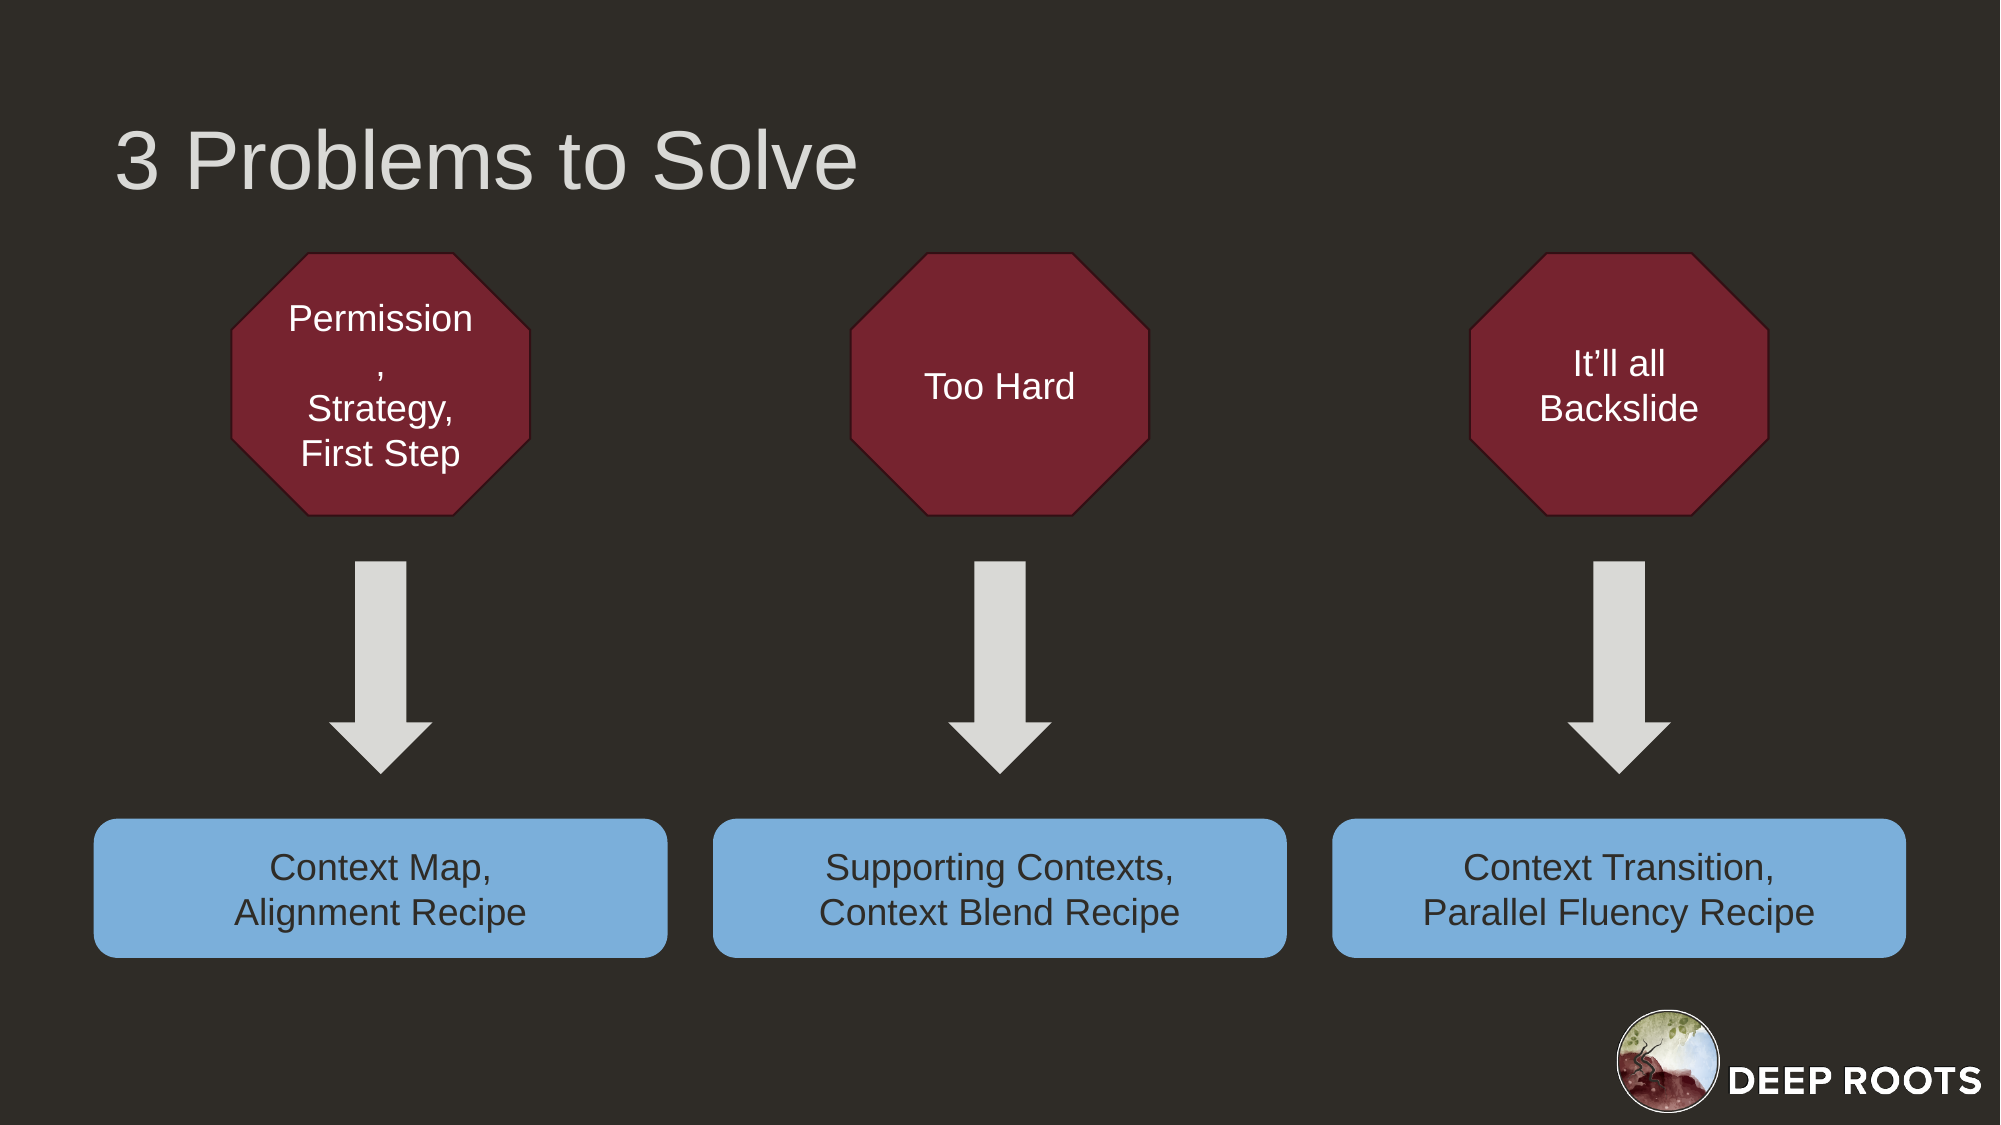

# 3 Problems to Solve
Permission,
Strategy,
First Step
Too Hard
It’ll all Backslide

Context Map,
Alignment Recipe
Supporting Contexts,
Context Blend Recipe
Context Transition,
Parallel Fluency Recipe